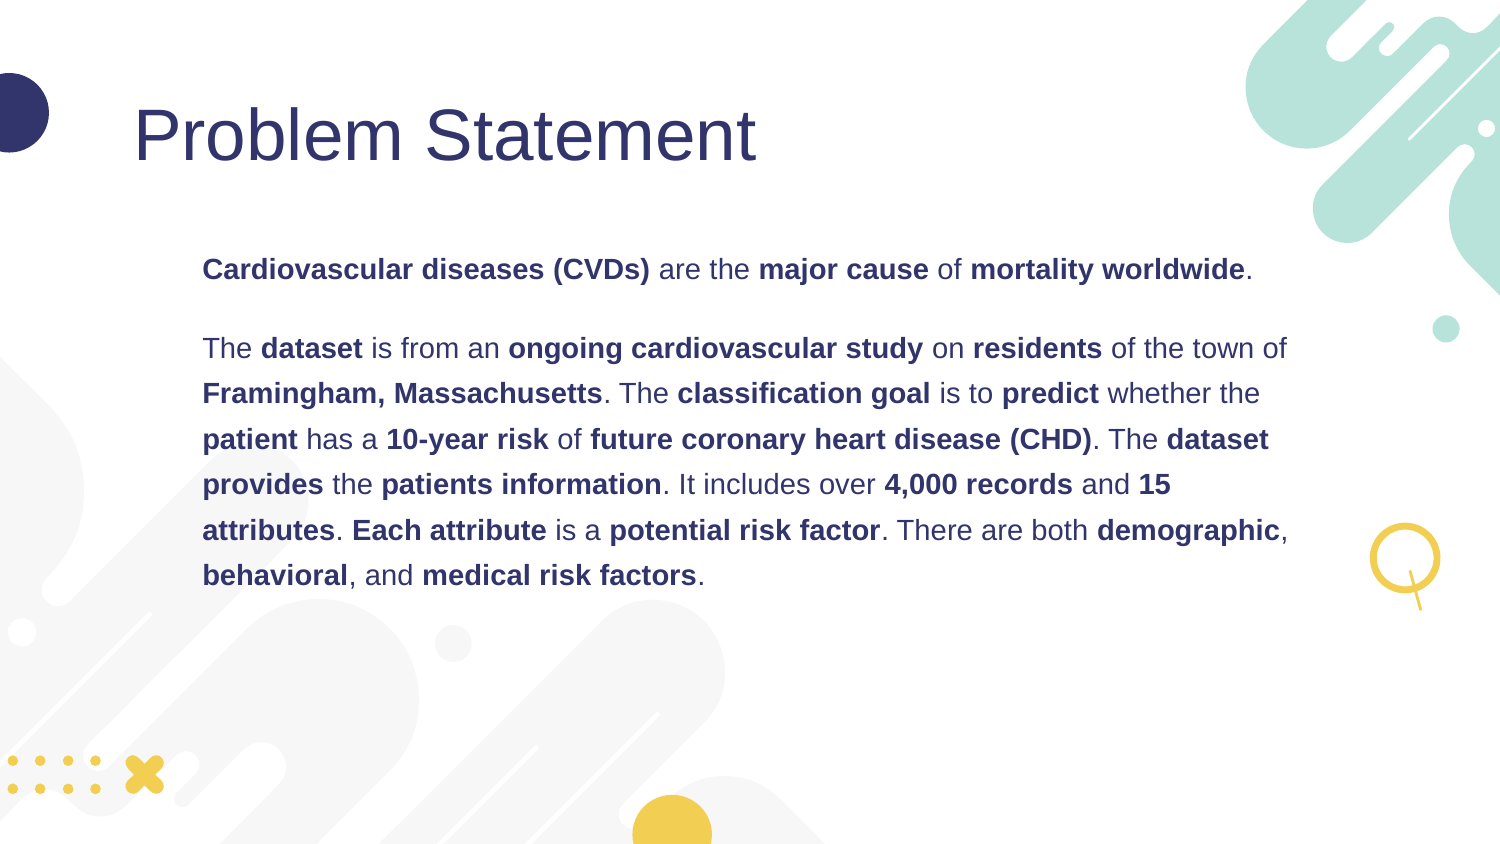

# Problem Statement
Cardiovascular diseases (CVDs) are the major cause of mortality worldwide.
The dataset is from an ongoing cardiovascular study on residents of the town of Framingham, Massachusetts. The classification goal is to predict whether the patient has a 10-year risk of future coronary heart disease (CHD). The dataset provides the patients information. It includes over 4,000 records and 15 attributes. Each attribute is a potential risk factor. There are both demographic, behavioral, and medical risk factors.